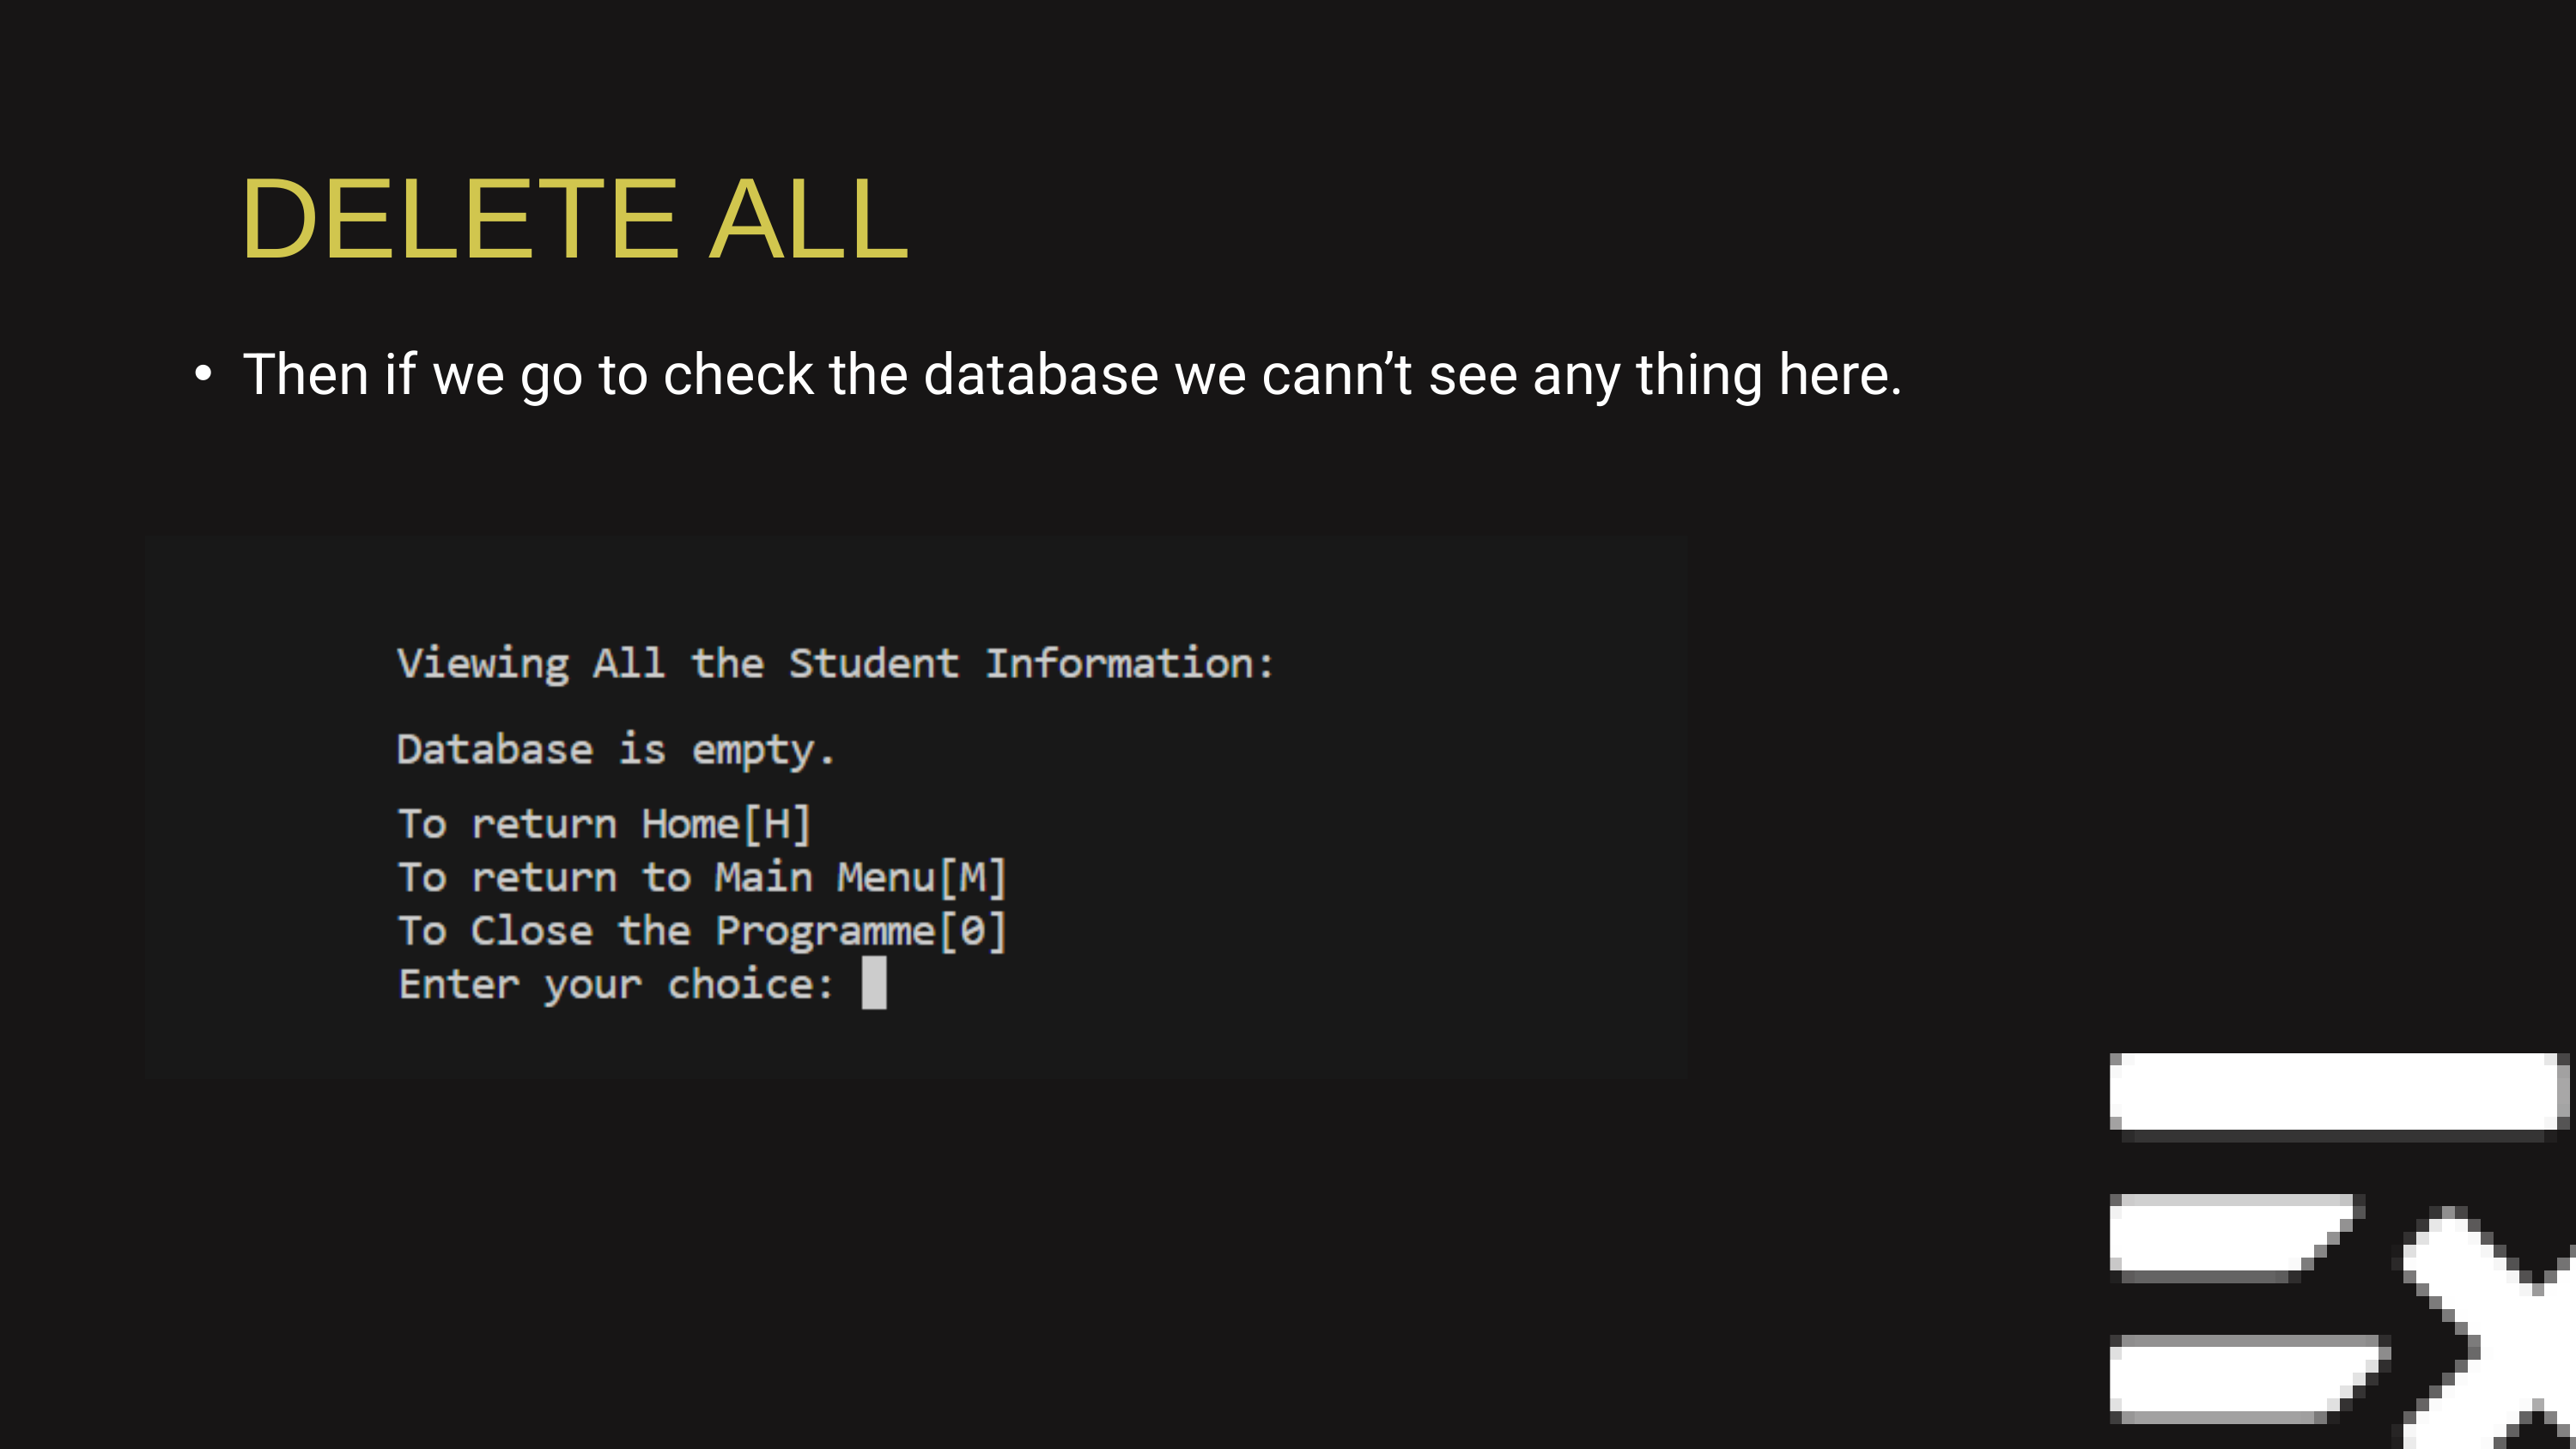

DELETE ALL
Then if we go to check the database we cann’t see any thing here.